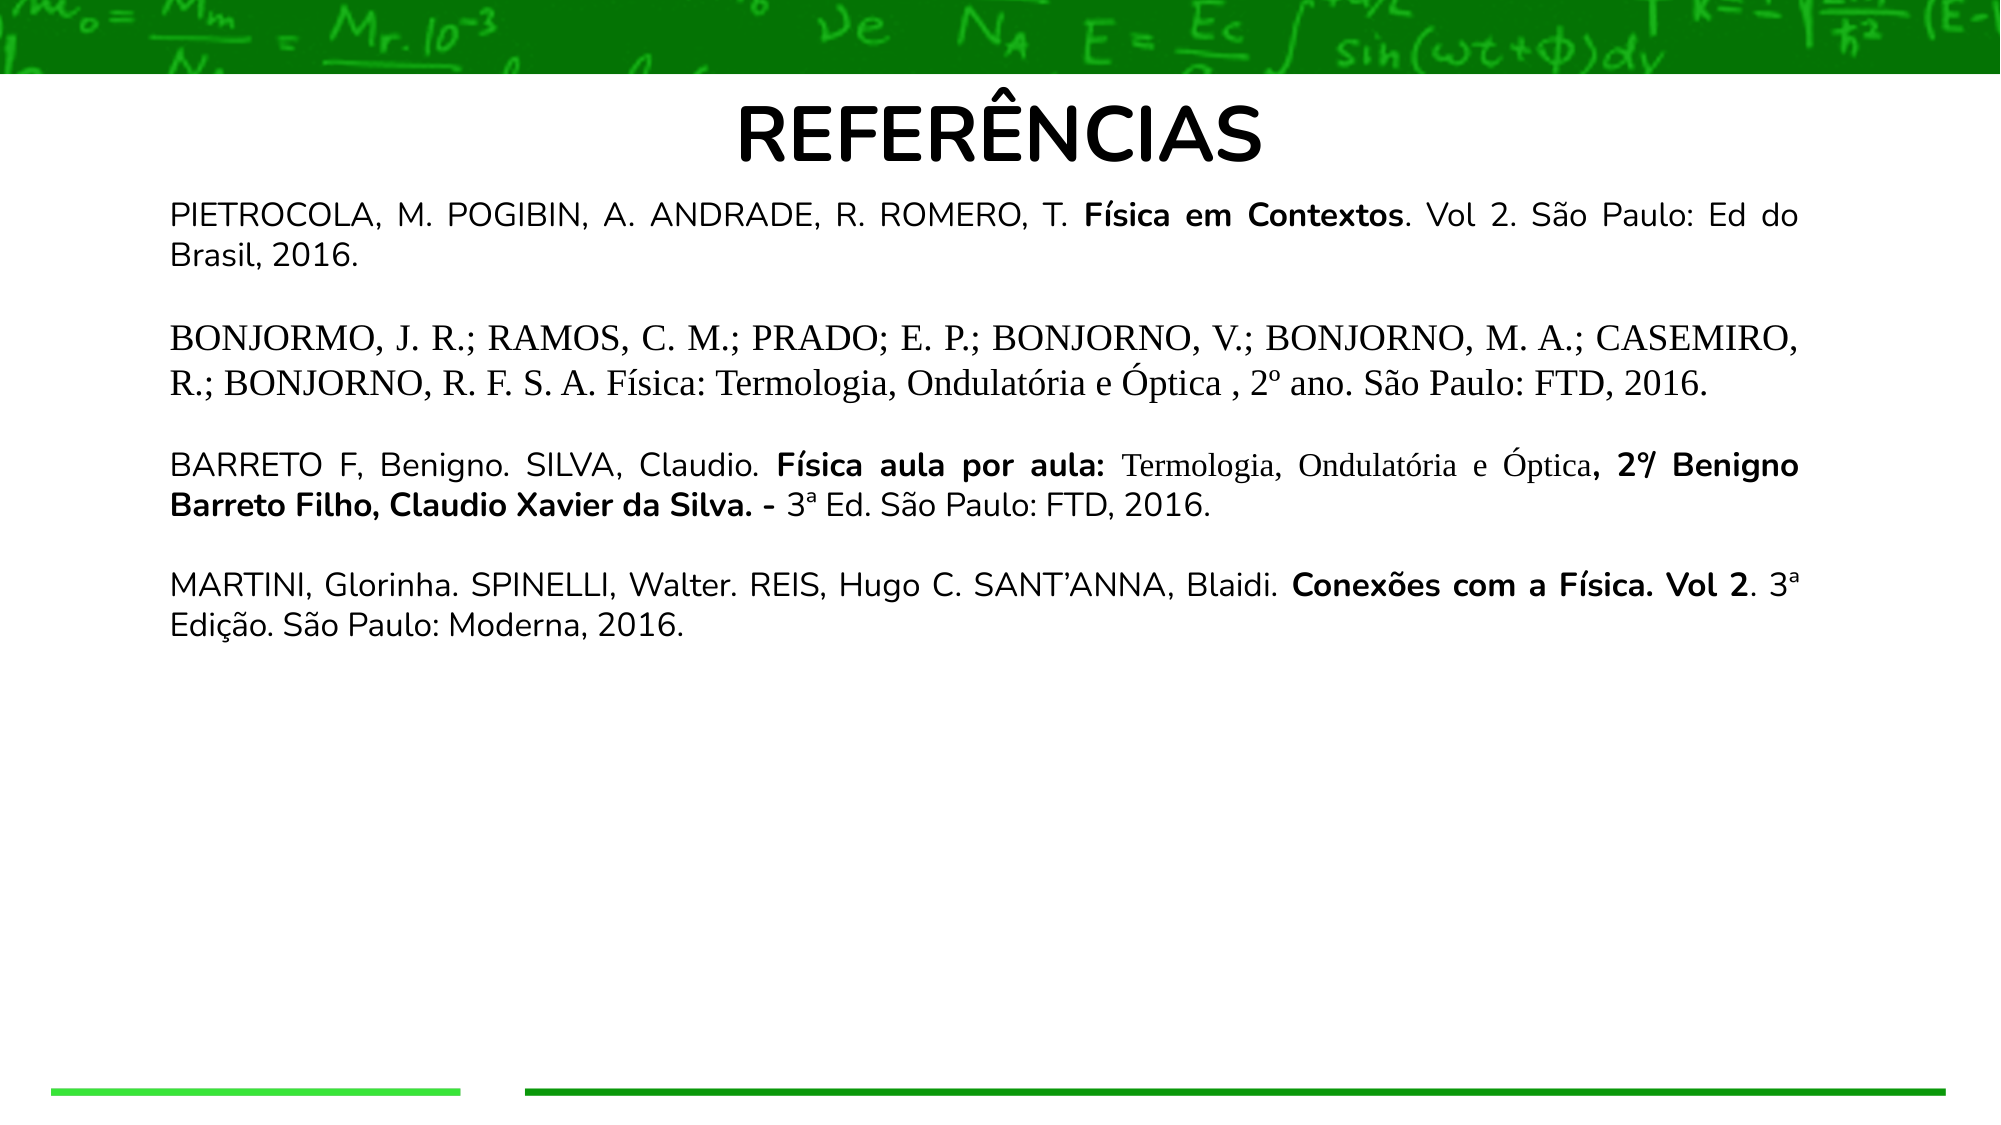

REFERÊNCIAS
PIETROCOLA, M. POGIBIN, A. ANDRADE, R. ROMERO, T. Física em Contextos. Vol 2. São Paulo: Ed do Brasil, 2016.

BONJORMO, J. R.; RAMOS, C. M.; PRADO; E. P.; BONJORNO, V.; BONJORNO, M. A.; CASEMIRO, R.; BONJORNO, R. F. S. A. Física: Termologia, Ondulatória e Óptica , 2º ano. São Paulo: FTD, 2016.

BARRETO F, Benigno. SILVA, Claudio. Física aula por aula: Termologia, Ondulatória e Óptica, 2°/ Benigno Barreto Filho, Claudio Xavier da Silva. - 3ª Ed. São Paulo: FTD, 2016.

MARTINI, Glorinha. SPINELLI, Walter. REIS, Hugo C. SANT’ANNA, Blaidi. Conexões com a Física. Vol 2. 3ª Edição. São Paulo: Moderna, 2016.